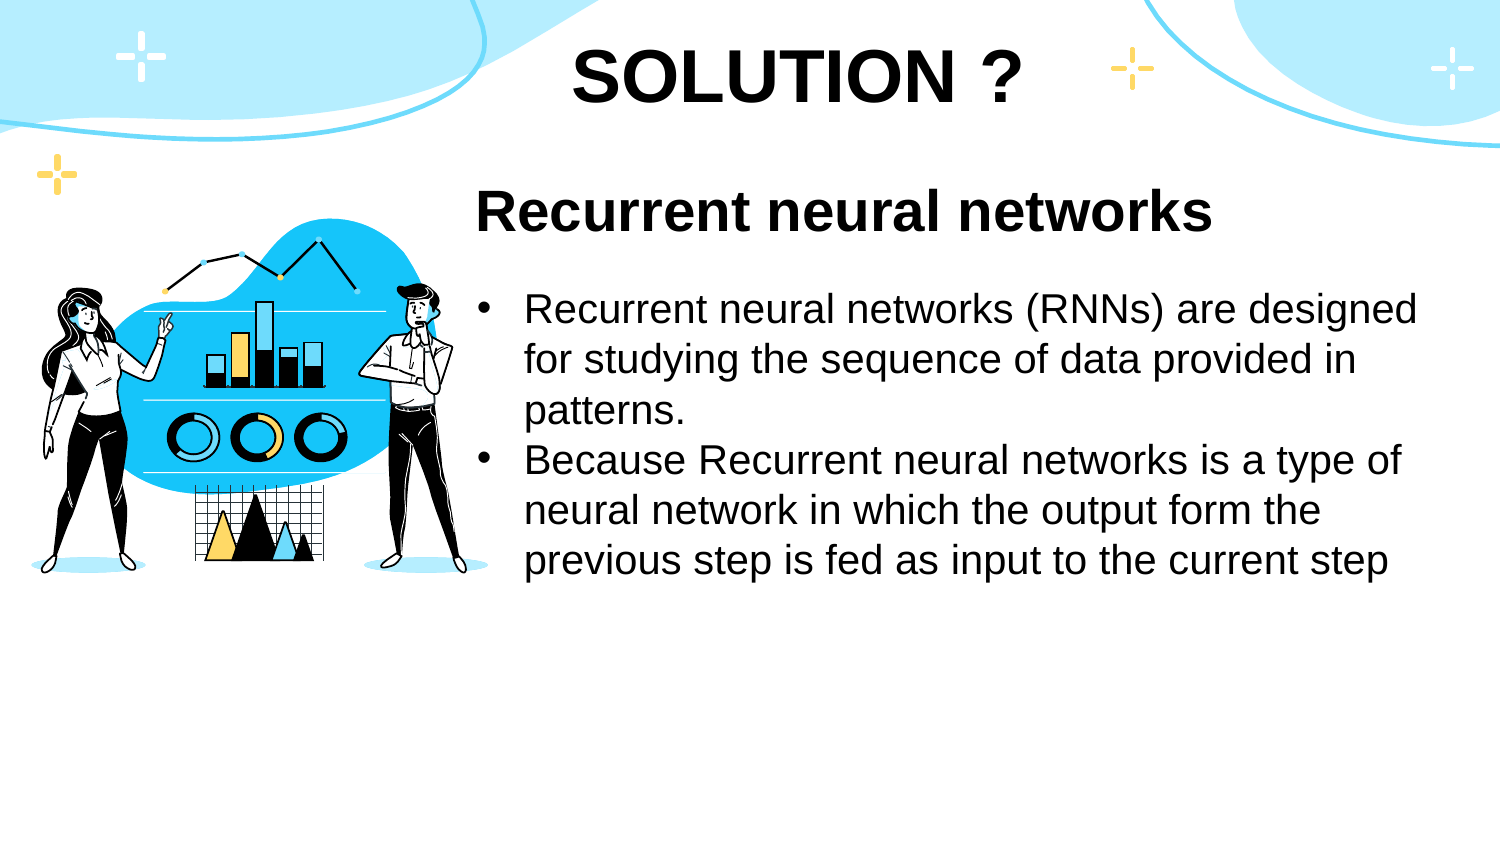

SOLUTION ?

Recurrent neural networks

Recurrent neural networks (RNNs) are designed for studying the sequence of data provided in patterns.
Because Recurrent neural networks is a type of neural network in which the output form the previous step is fed as input to the current step